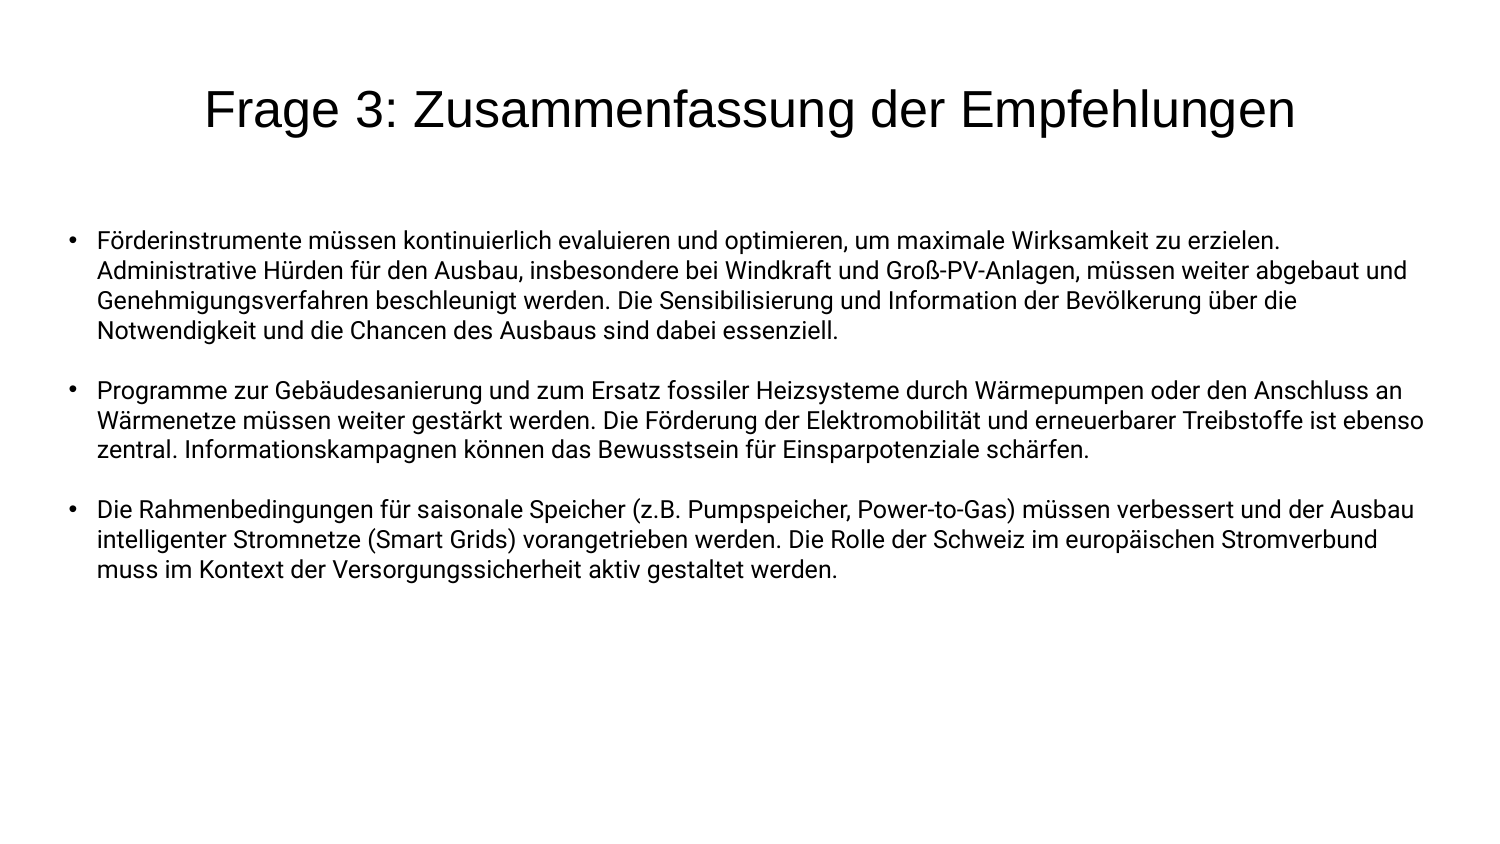

# Frage 3: Zusammenfassung der Empfehlungen
Förderinstrumente müssen kontinuierlich evaluieren und optimieren, um maximale Wirksamkeit zu erzielen. Administrative Hürden für den Ausbau, insbesondere bei Windkraft und Groß-PV-Anlagen, müssen weiter abgebaut und Genehmigungsverfahren beschleunigt werden. Die Sensibilisierung und Information der Bevölkerung über die Notwendigkeit und die Chancen des Ausbaus sind dabei essenziell.

Programme zur Gebäudesanierung und zum Ersatz fossiler Heizsysteme durch Wärmepumpen oder den Anschluss an Wärmenetze müssen weiter gestärkt werden. Die Förderung der Elektromobilität und erneuerbarer Treibstoffe ist ebenso zentral. Informationskampagnen können das Bewusstsein für Einsparpotenziale schärfen.

Die Rahmenbedingungen für saisonale Speicher (z.B. Pumpspeicher, Power-to-Gas) müssen verbessert und der Ausbau intelligenter Stromnetze (Smart Grids) vorangetrieben werden. Die Rolle der Schweiz im europäischen Stromverbund muss im Kontext der Versorgungssicherheit aktiv gestaltet werden.